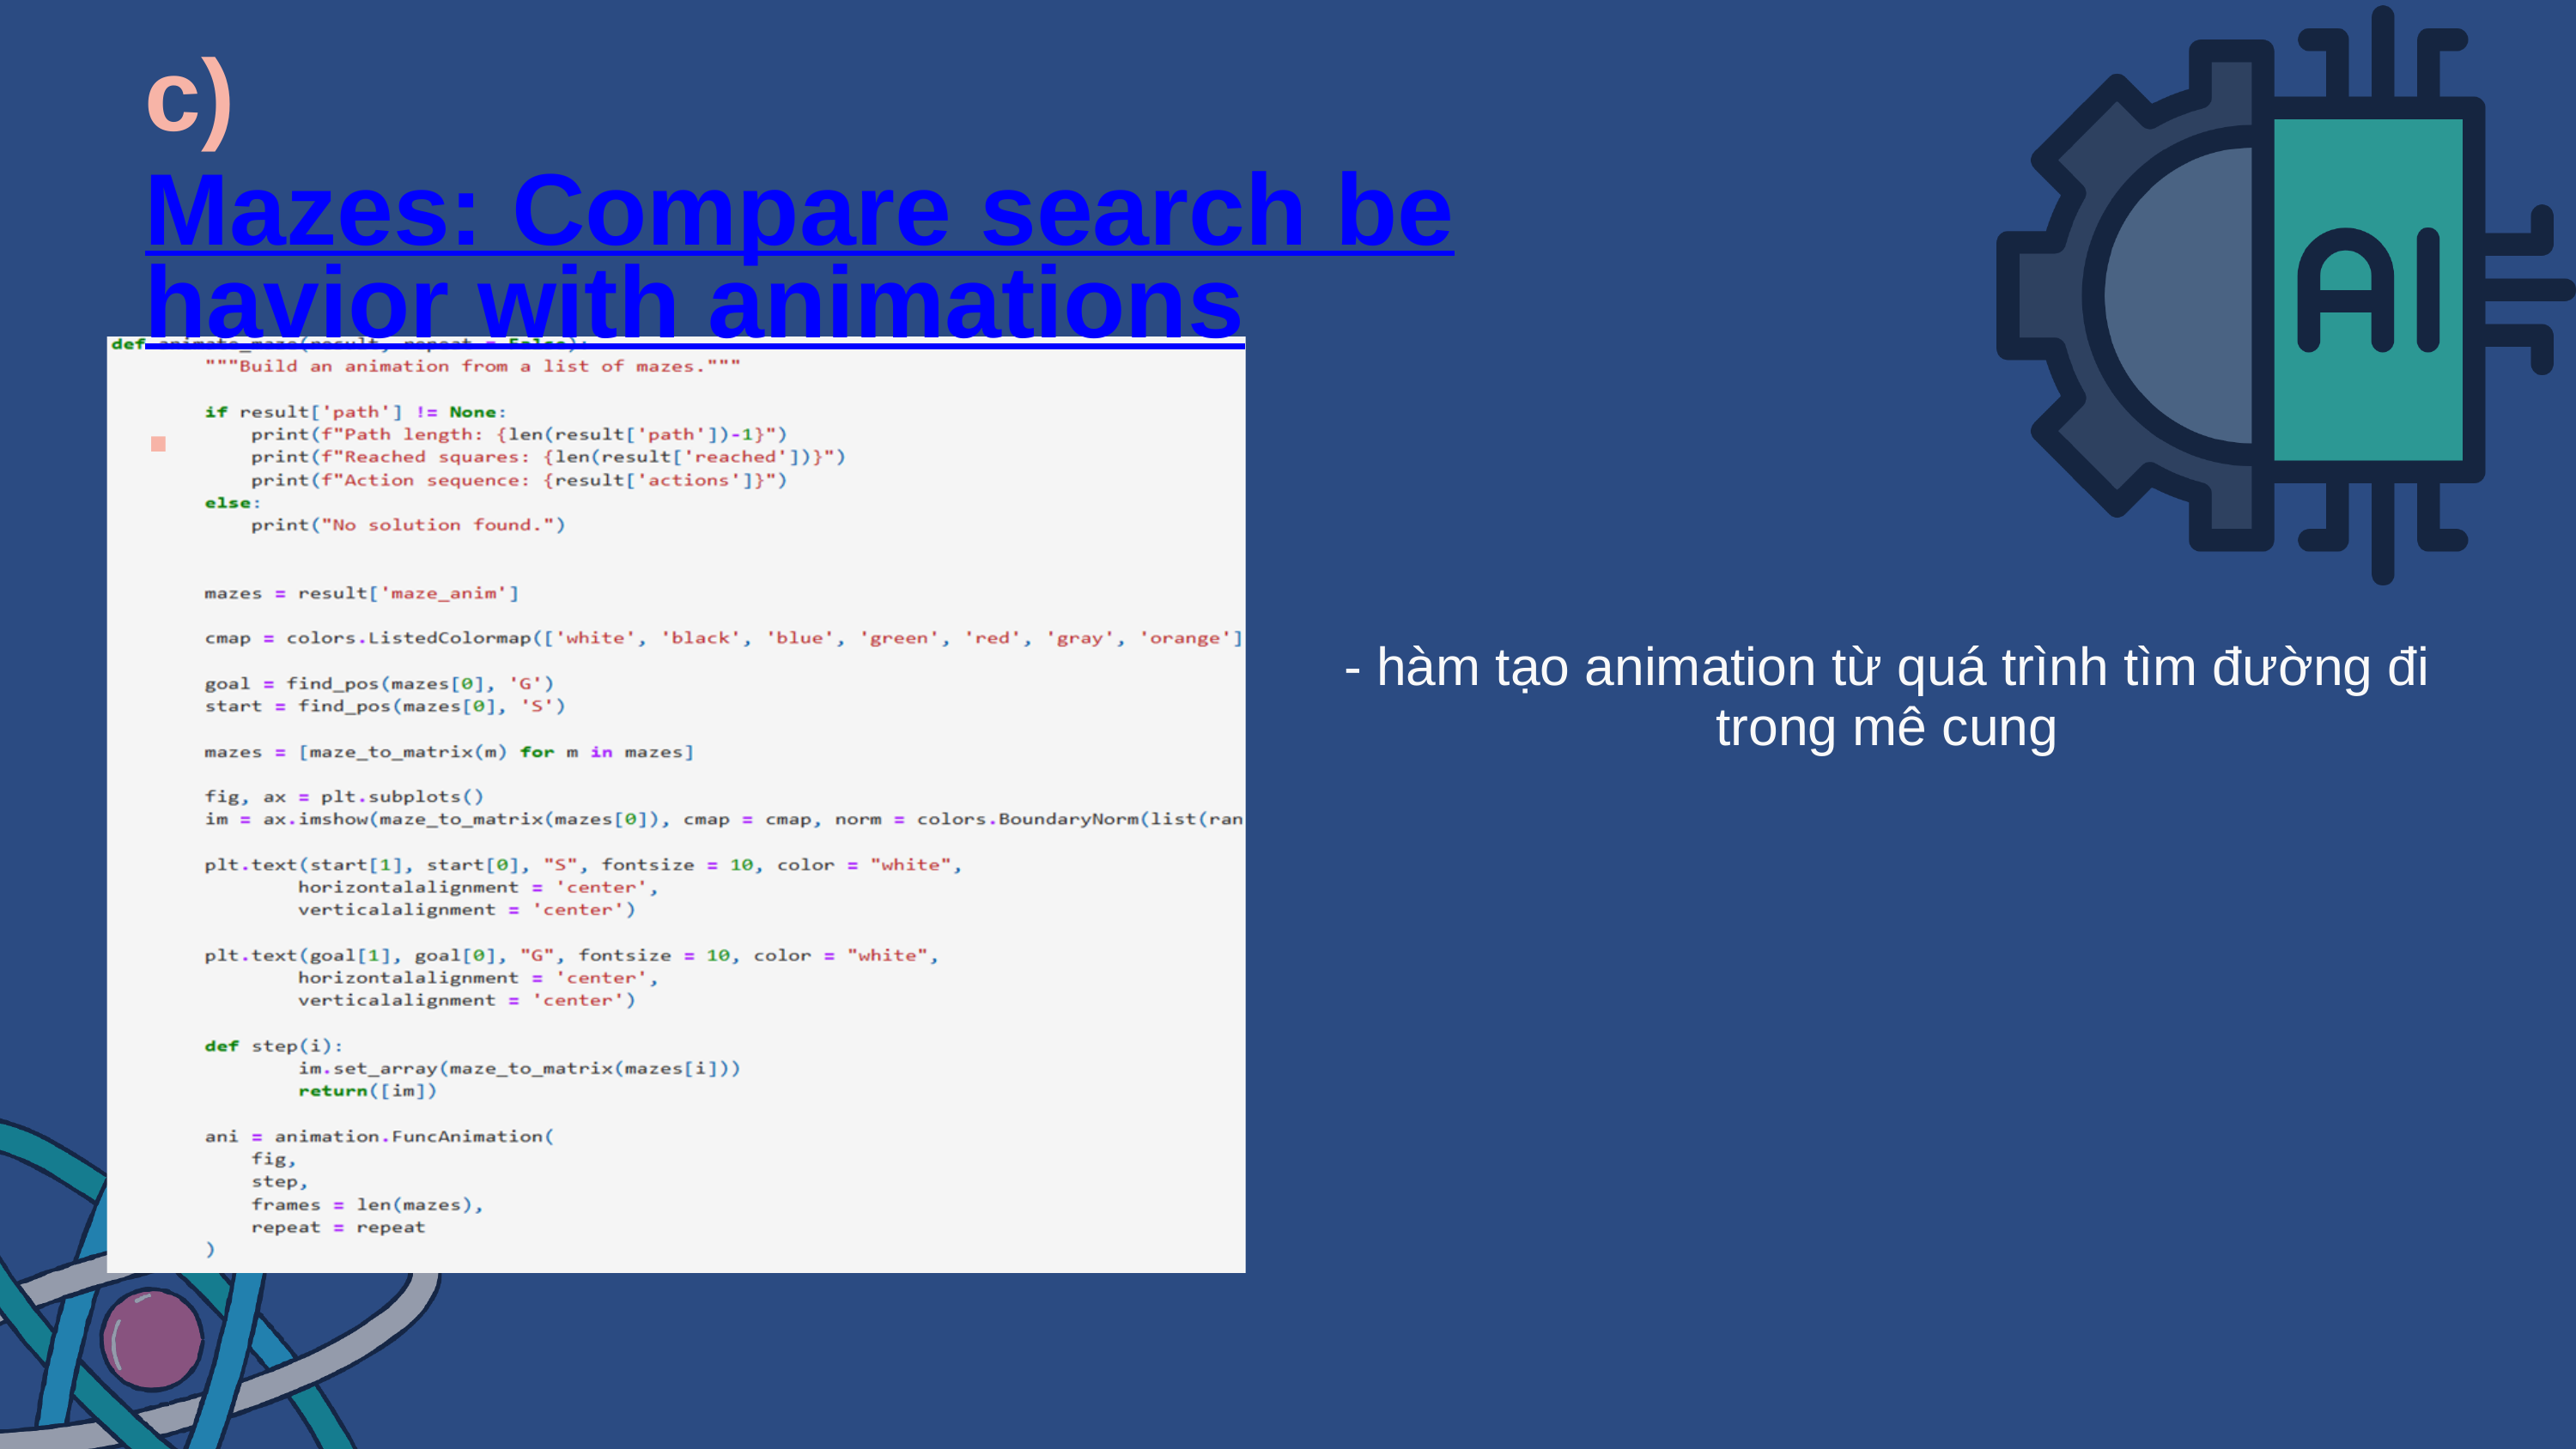

c) Mazes: Compare search behavior with animations.

- hàm tạo animation từ quá trình tìm đường đi trong mê cung